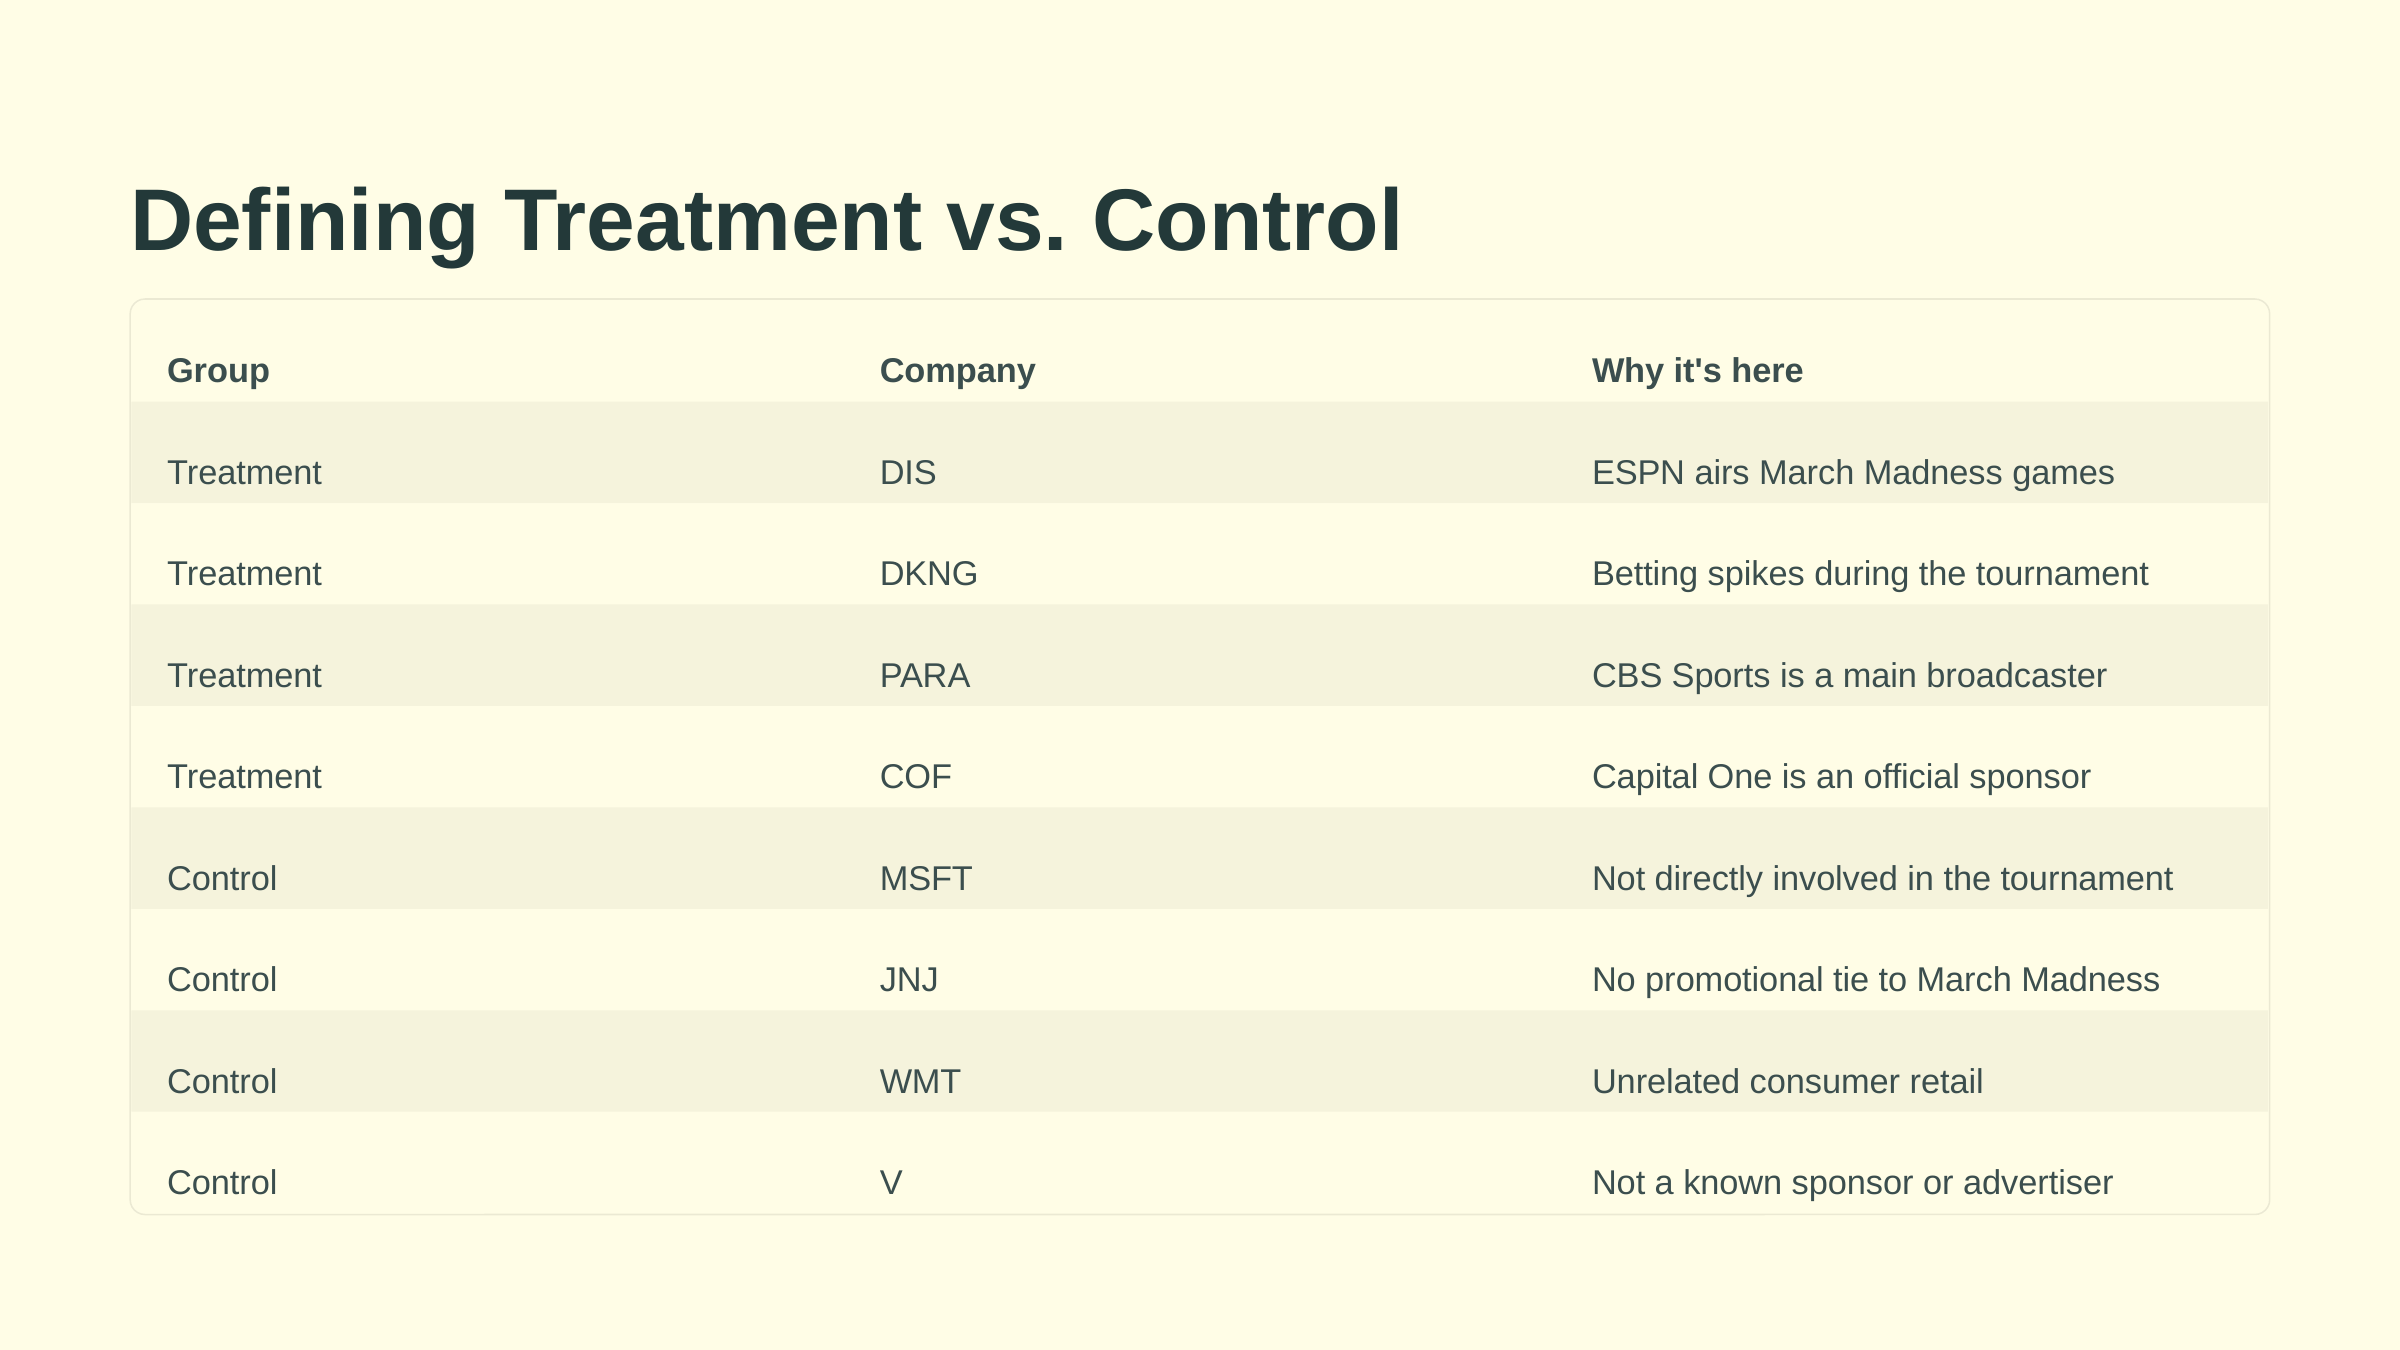

Defining Treatment vs. Control

Group
Company
Why it's here

Treatment
DIS
ESPN airs March Madness games

Treatment
DKNG
Betting spikes during the tournament

Treatment
PARA
CBS Sports is a main broadcaster

Treatment
COF
Capital One is an official sponsor

Control
MSFT
Not directly involved in the tournament

Control
JNJ
No promotional tie to March Madness

Control
WMT
Unrelated consumer retail

Control
V
Not a known sponsor or advertiser